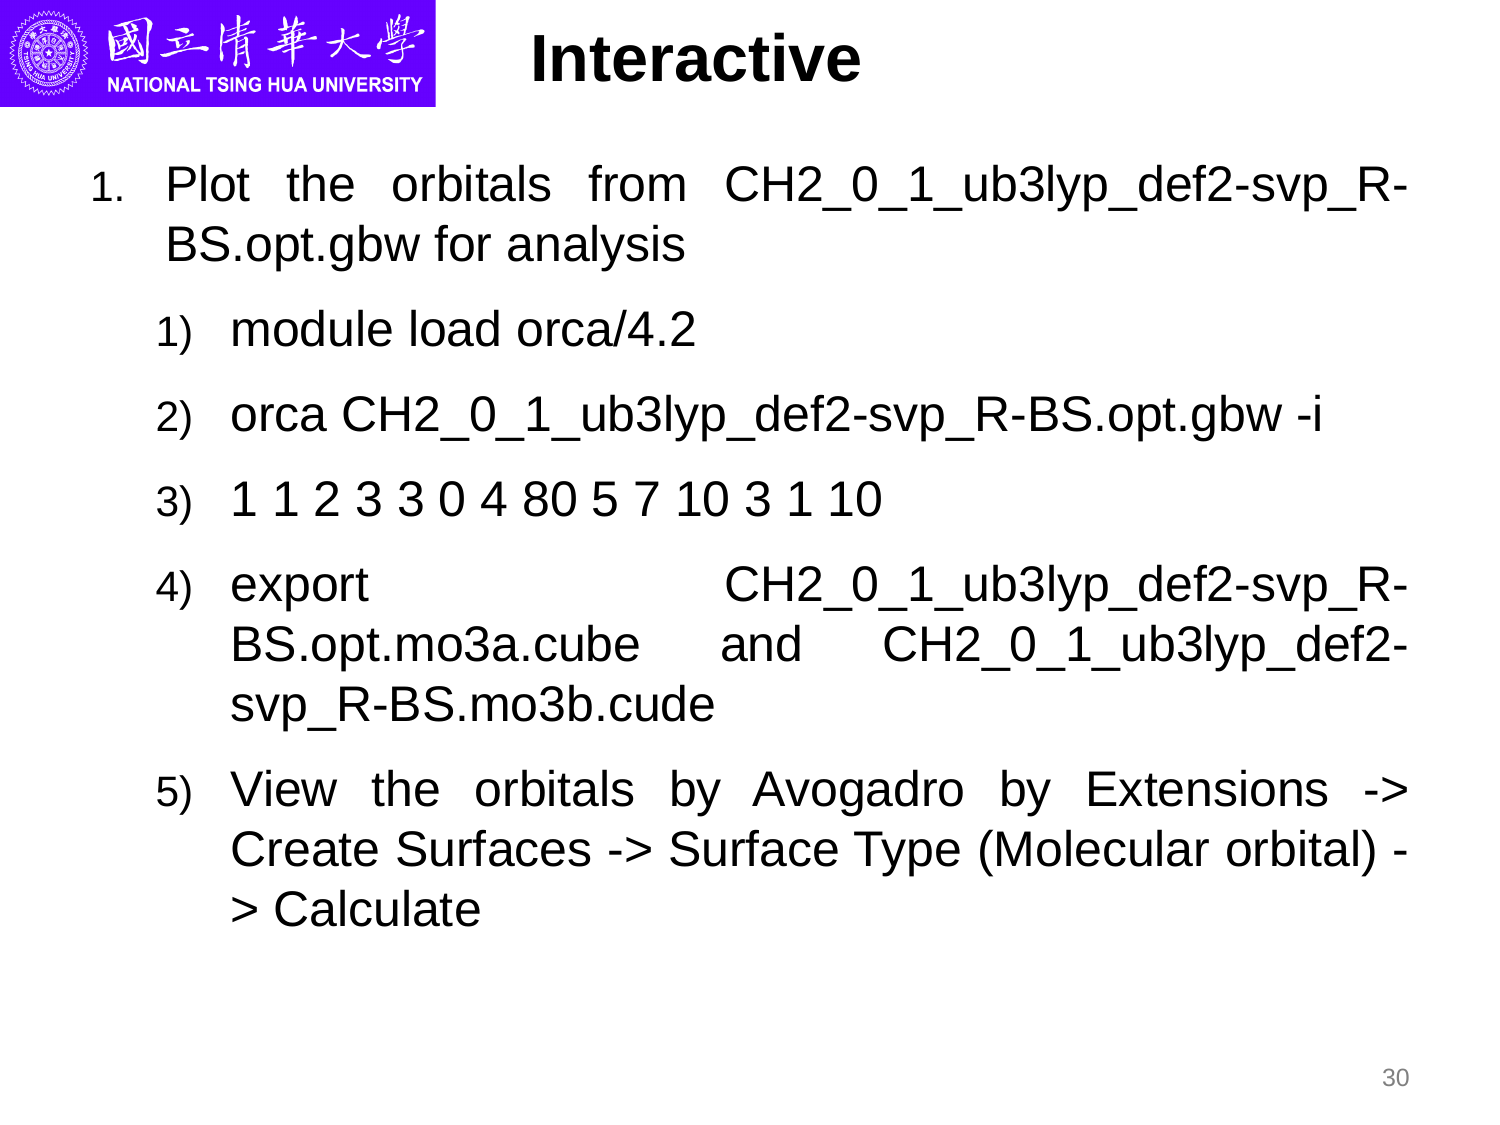

# Interactive
Plot the orbitals from CH2_0_1_ub3lyp_def2-svp_R-BS.opt.gbw for analysis
module load orca/4.2
orca CH2_0_1_ub3lyp_def2-svp_R-BS.opt.gbw -i
1 1 2 3 3 0 4 80 5 7 10 3 1 10
export CH2_0_1_ub3lyp_def2-svp_R-BS.opt.mo3a.cube and CH2_0_1_ub3lyp_def2-svp_R-BS.mo3b.cude
View the orbitals by Avogadro by Extensions -> Create Surfaces -> Surface Type (Molecular orbital) -> Calculate

30